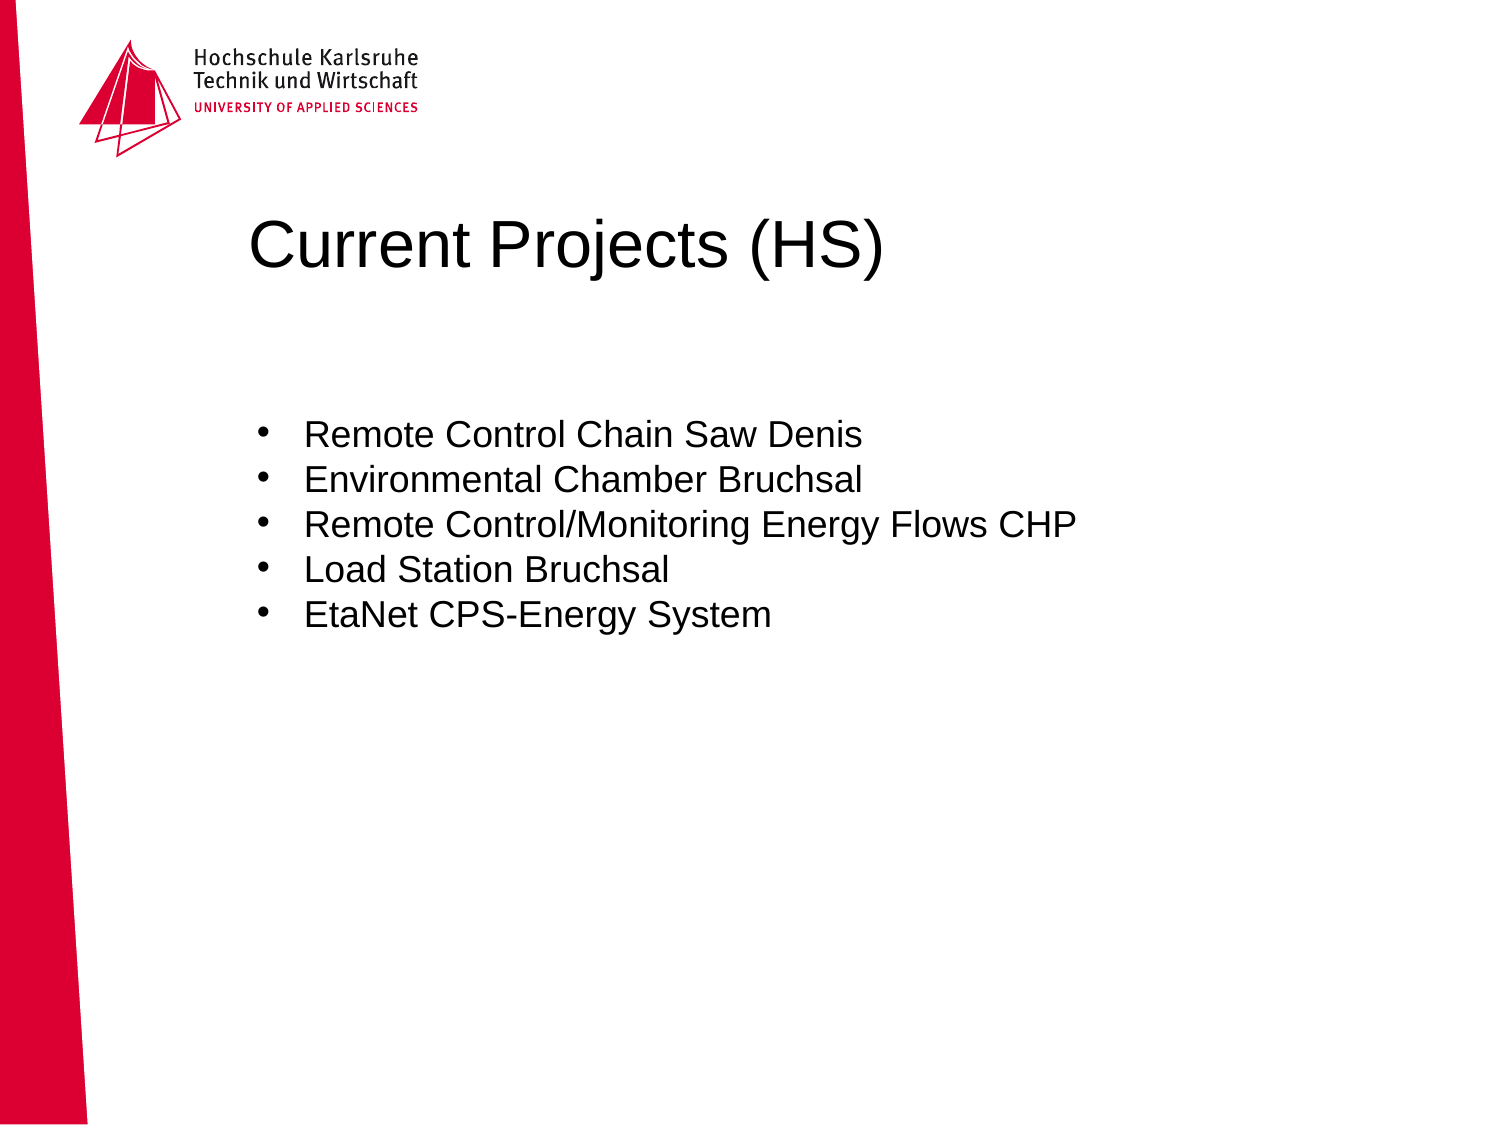

# Current Projects (HS)
Remote Control Chain Saw Denis
Environmental Chamber Bruchsal
Remote Control/Monitoring Energy Flows CHP
Load Station Bruchsal
EtaNet CPS-Energy System